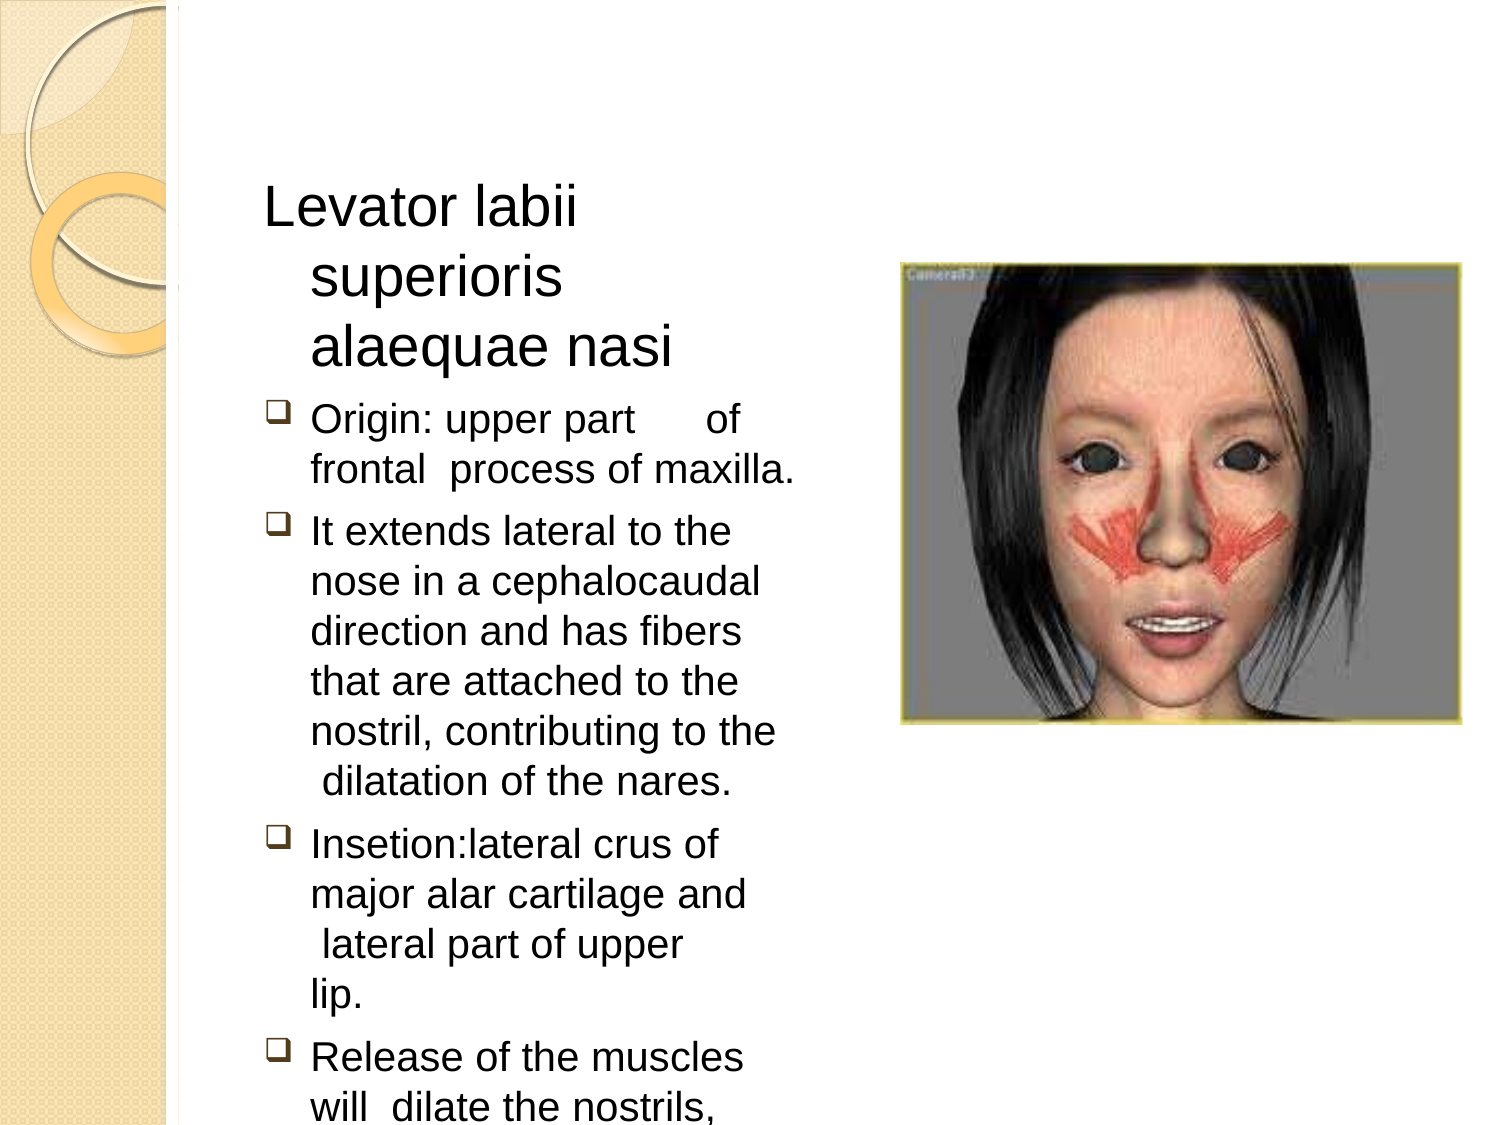

# Levator labii  superioris  alaequae nasi

Origin: upper part	of frontal  process of maxilla.
It extends lateral to the  nose in a cephalocaudal  direction and has ﬁbers  that are attached to the  nostril, contributing to the  dilatation of the nares.
Insetion:lateral crus of  major alar cartilage and  lateral part of upper lip.
Release of the muscles will  dilate the nostrils,